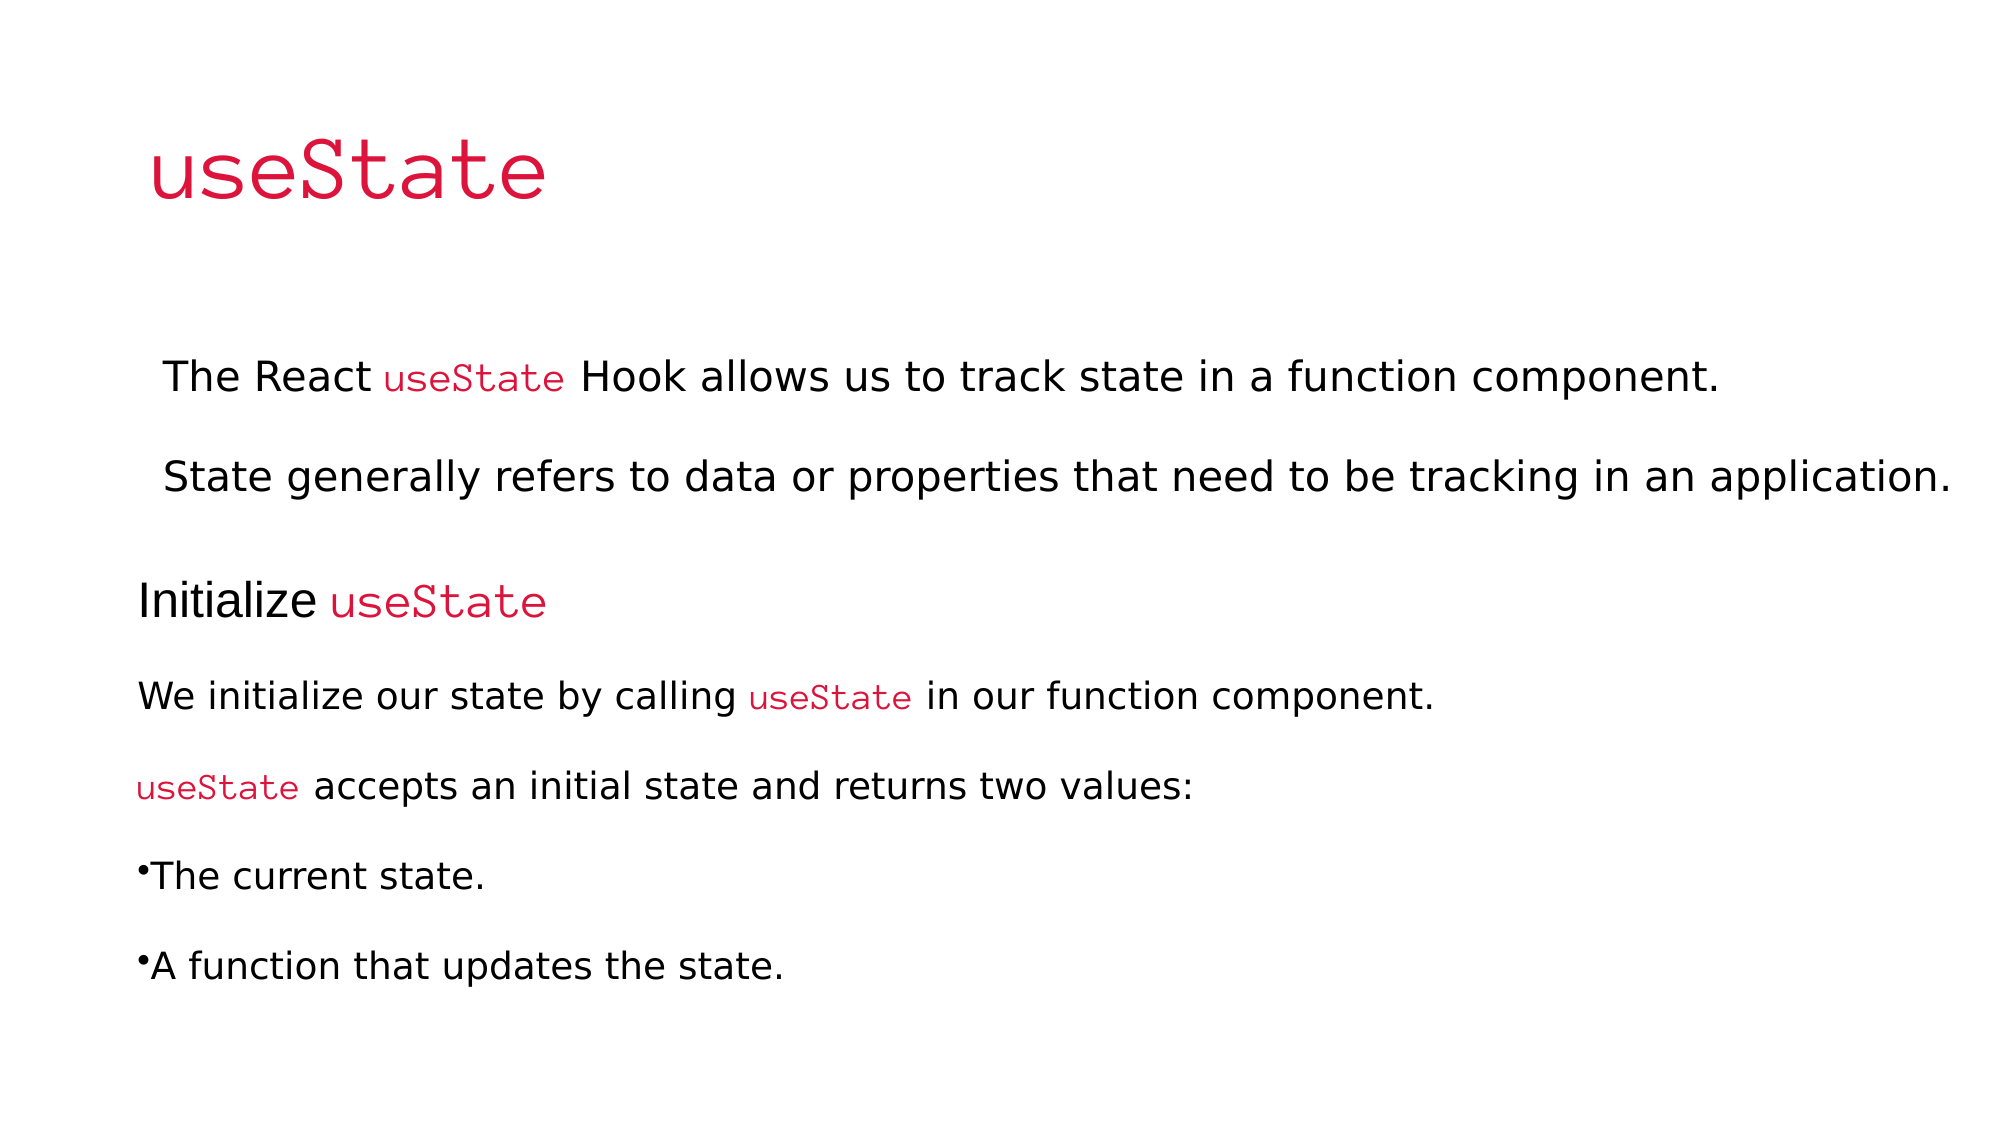

# useState
The React useState Hook allows us to track state in a function component.

State generally refers to data or properties that need to be tracking in an application.
Initialize useState

We initialize our state by calling useState in our function component.

useState accepts an initial state and returns two values:

The current state.

A function that updates the state.